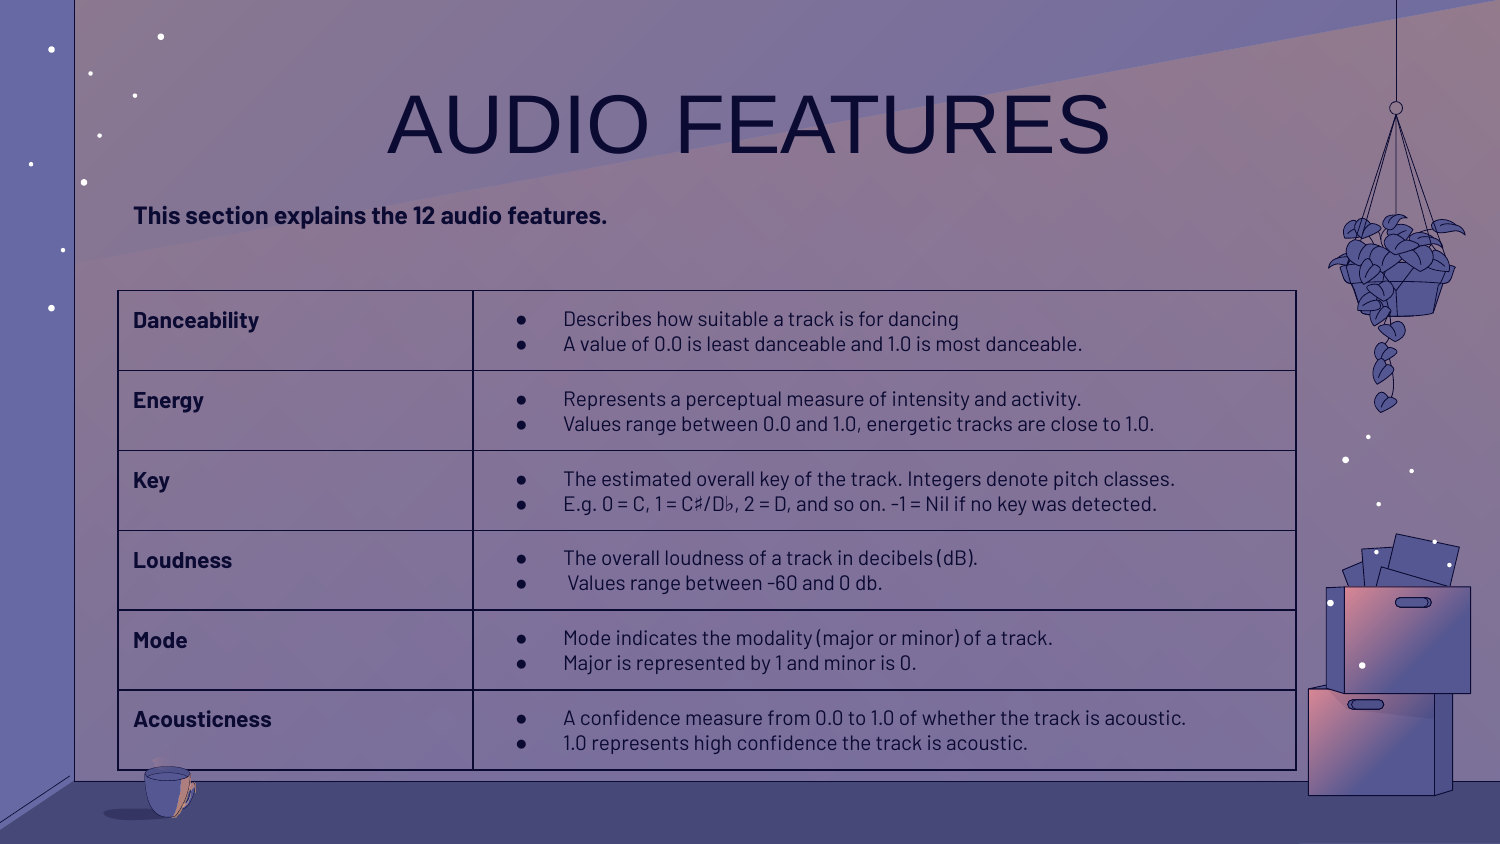

# AUDIO FEATURES

This section explains the 12 audio features.

| Danceability | Describes how suitable a track is for dancing A value of 0.0 is least danceable and 1.0 is most danceable. |
| --- | --- |
| Energy | Represents a perceptual measure of intensity and activity. Values range between 0.0 and 1.0, energetic tracks are close to 1.0. |
| Key | The estimated overall key of the track. Integers denote pitch classes. E.g. 0 = C, 1 = C♯/D♭, 2 = D, and so on. -1 = Nil if no key was detected. |
| Loudness | The overall loudness of a track in decibels (dB). Values range between -60 and 0 db. |
| Mode | Mode indicates the modality (major or minor) of a track. Major is represented by 1 and minor is 0. |
| Acousticness | A confidence measure from 0.0 to 1.0 of whether the track is acoustic. 1.0 represents high confidence the track is acoustic. |